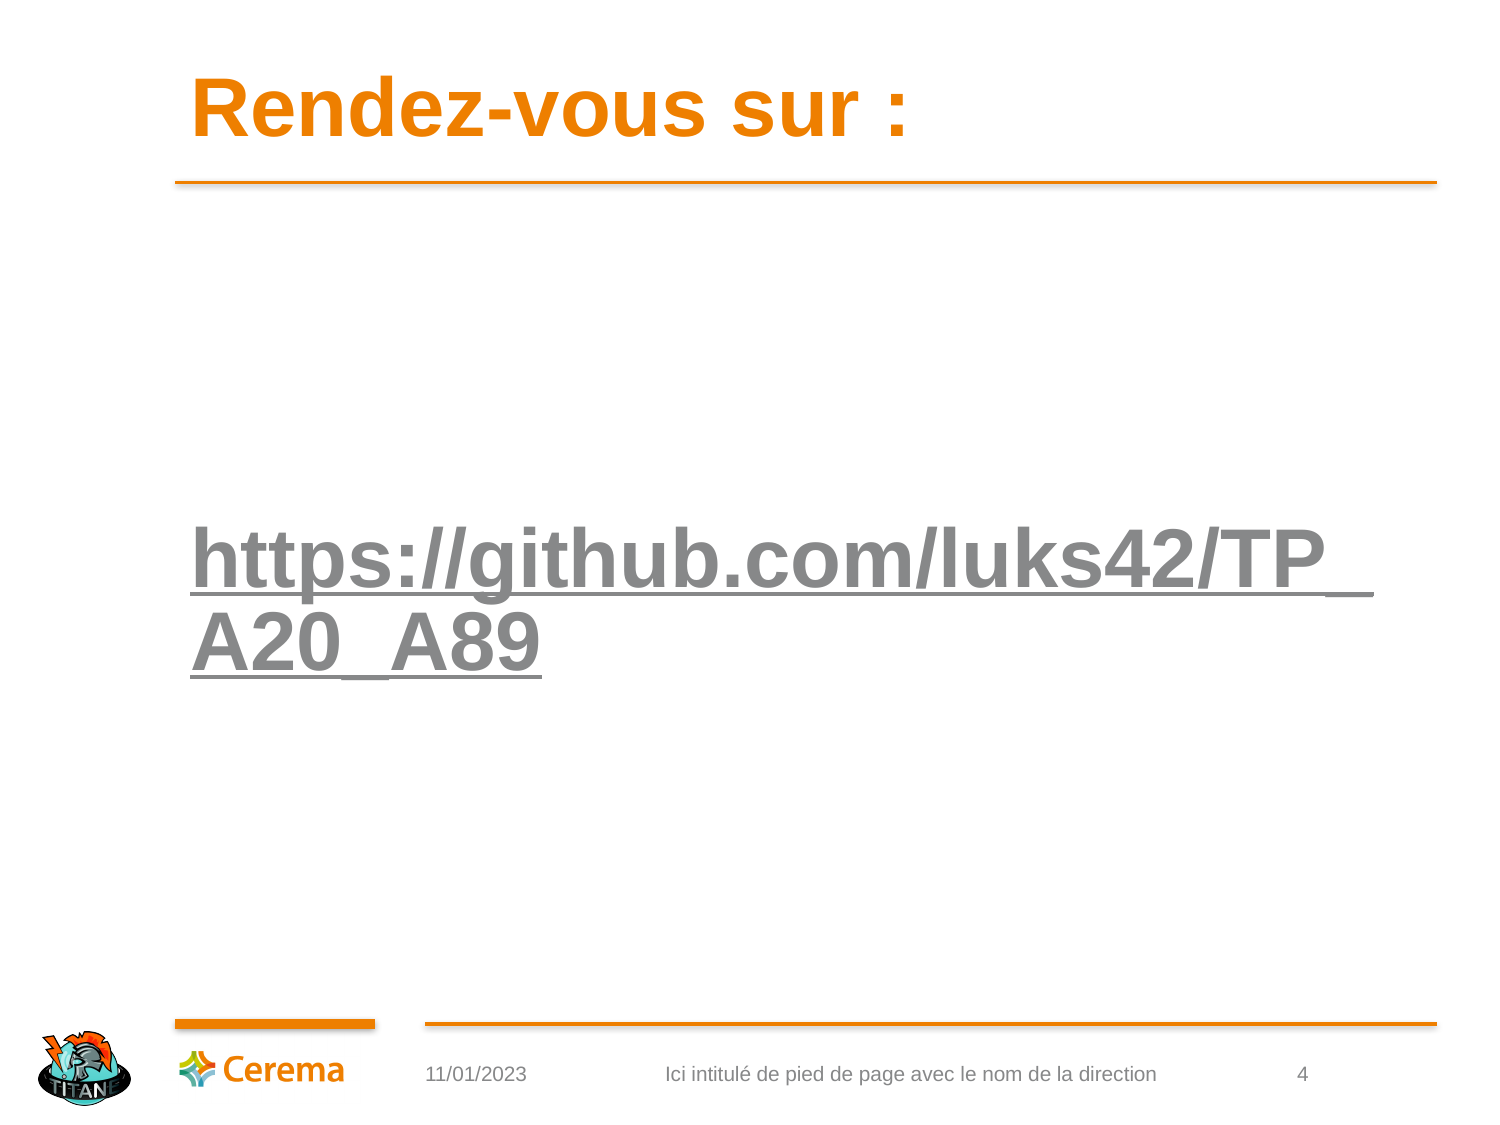

Rendez-vous sur :
# https://github.com/luks42/TP_A20_A89
11/01/2023
Ici intitulé de pied de page avec le nom de la direction
4